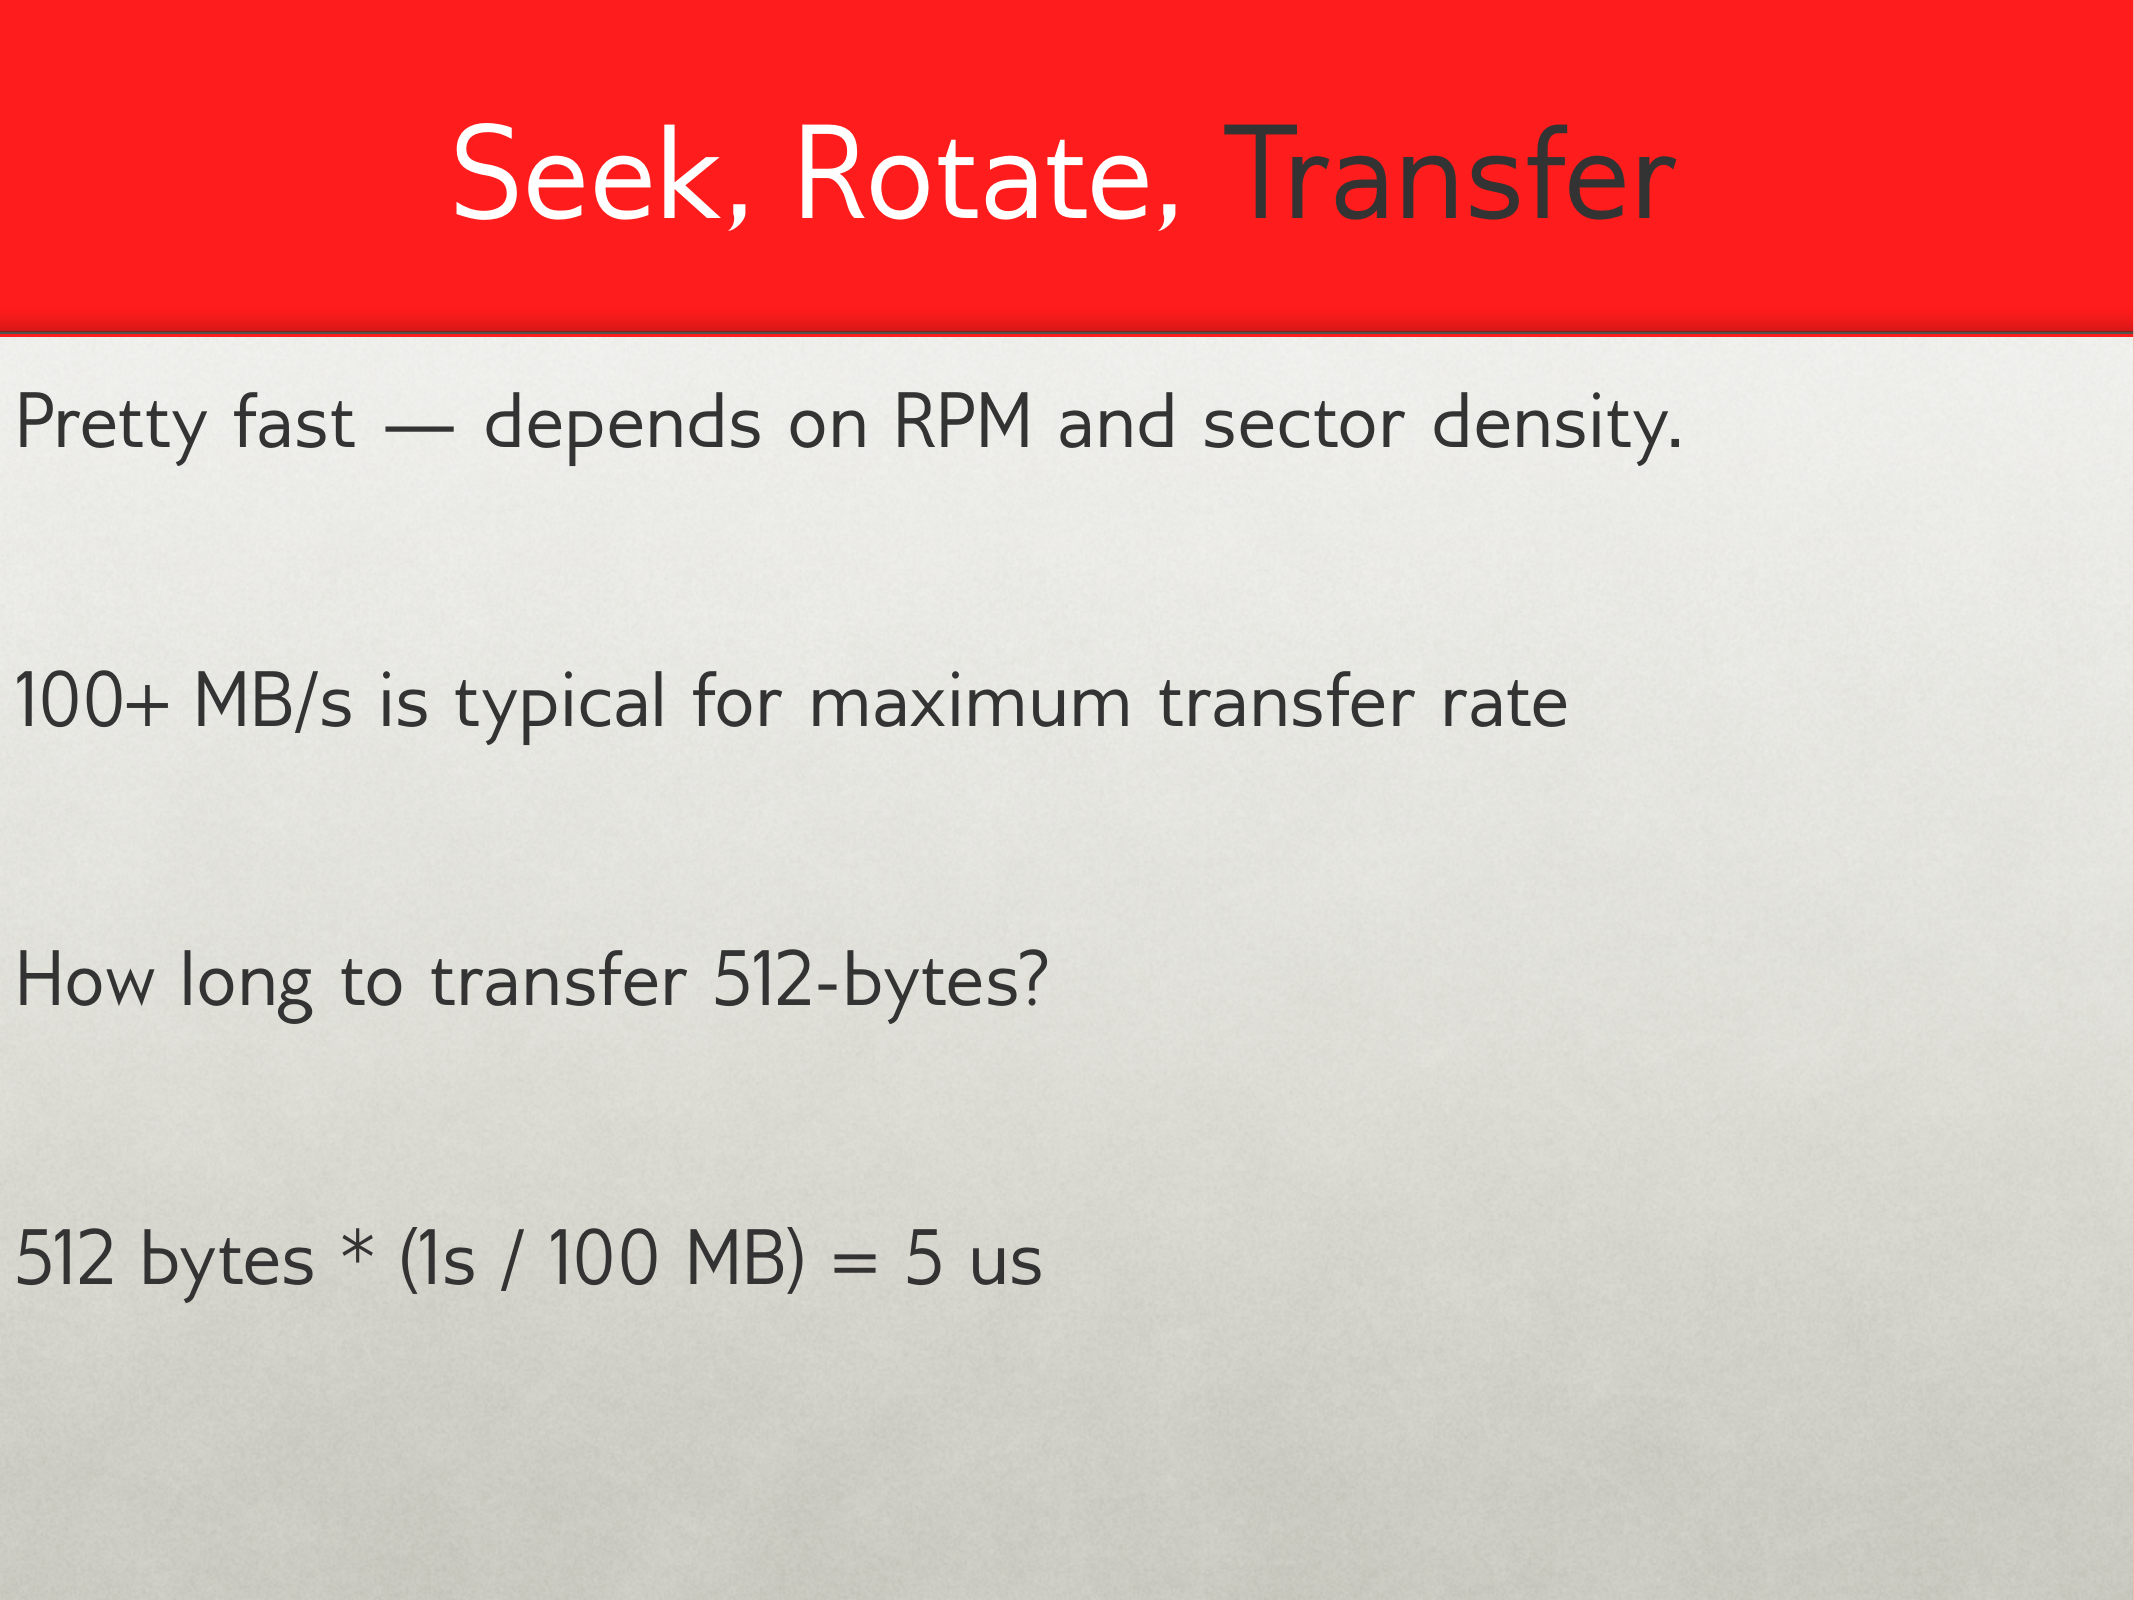

# Seek, Rotate, Transfer
Pretty fast — depends on RPM and sector density.

100+ MB/s is typical for maximum transfer rate

How long to transfer 512-bytes?

512 bytes * (1s / 100 MB) = 5 us